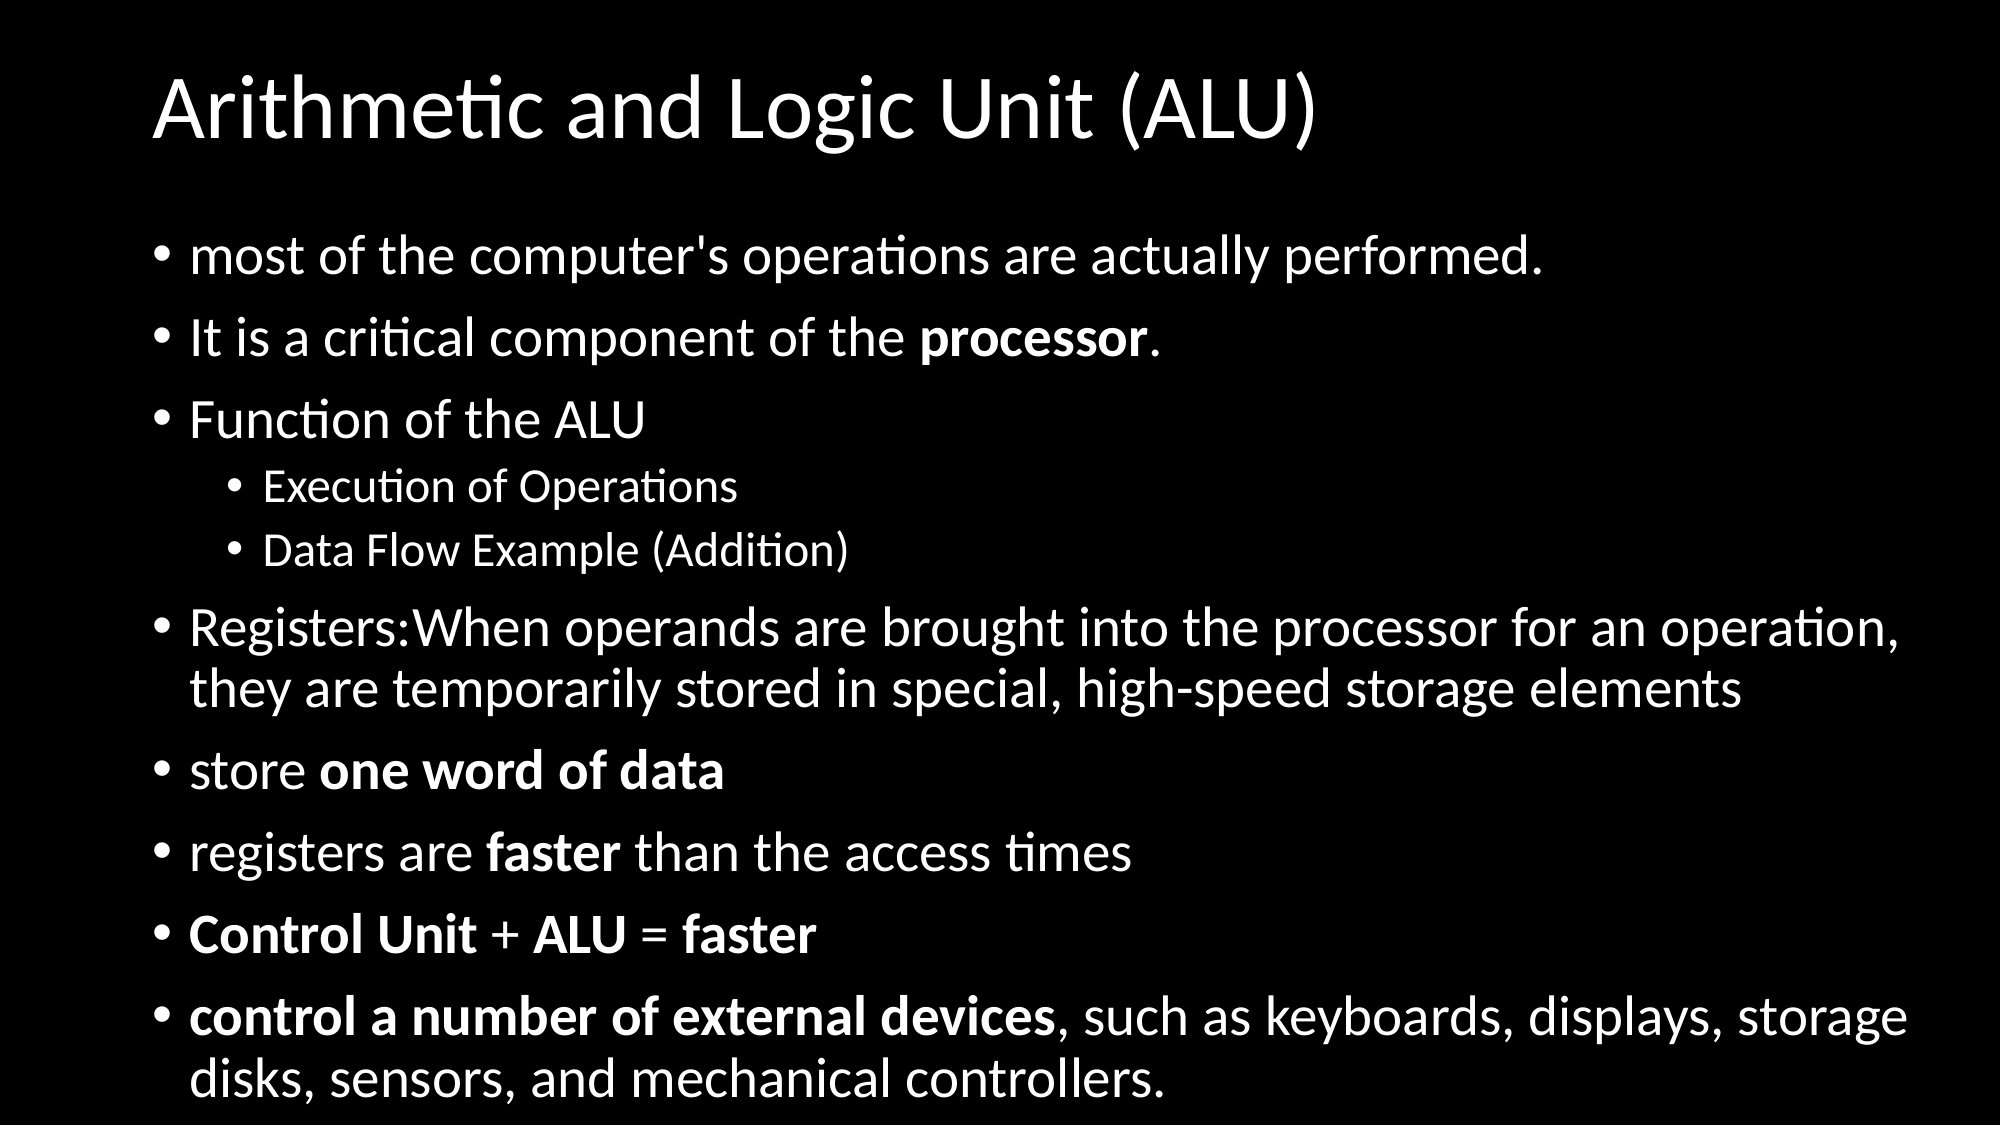

# Arithmetic and Logic Unit (ALU)
most of the computer's operations are actually performed.
It is a critical component of the processor.
Function of the ALU
Execution of Operations
Data Flow Example (Addition)
Registers:When operands are brought into the processor for an operation, they are temporarily stored in special, high-speed storage elements
store one word of data
registers are faster than the access times
Control Unit + ALU = faster
control a number of external devices, such as keyboards, displays, storage disks, sensors, and mechanical controllers.